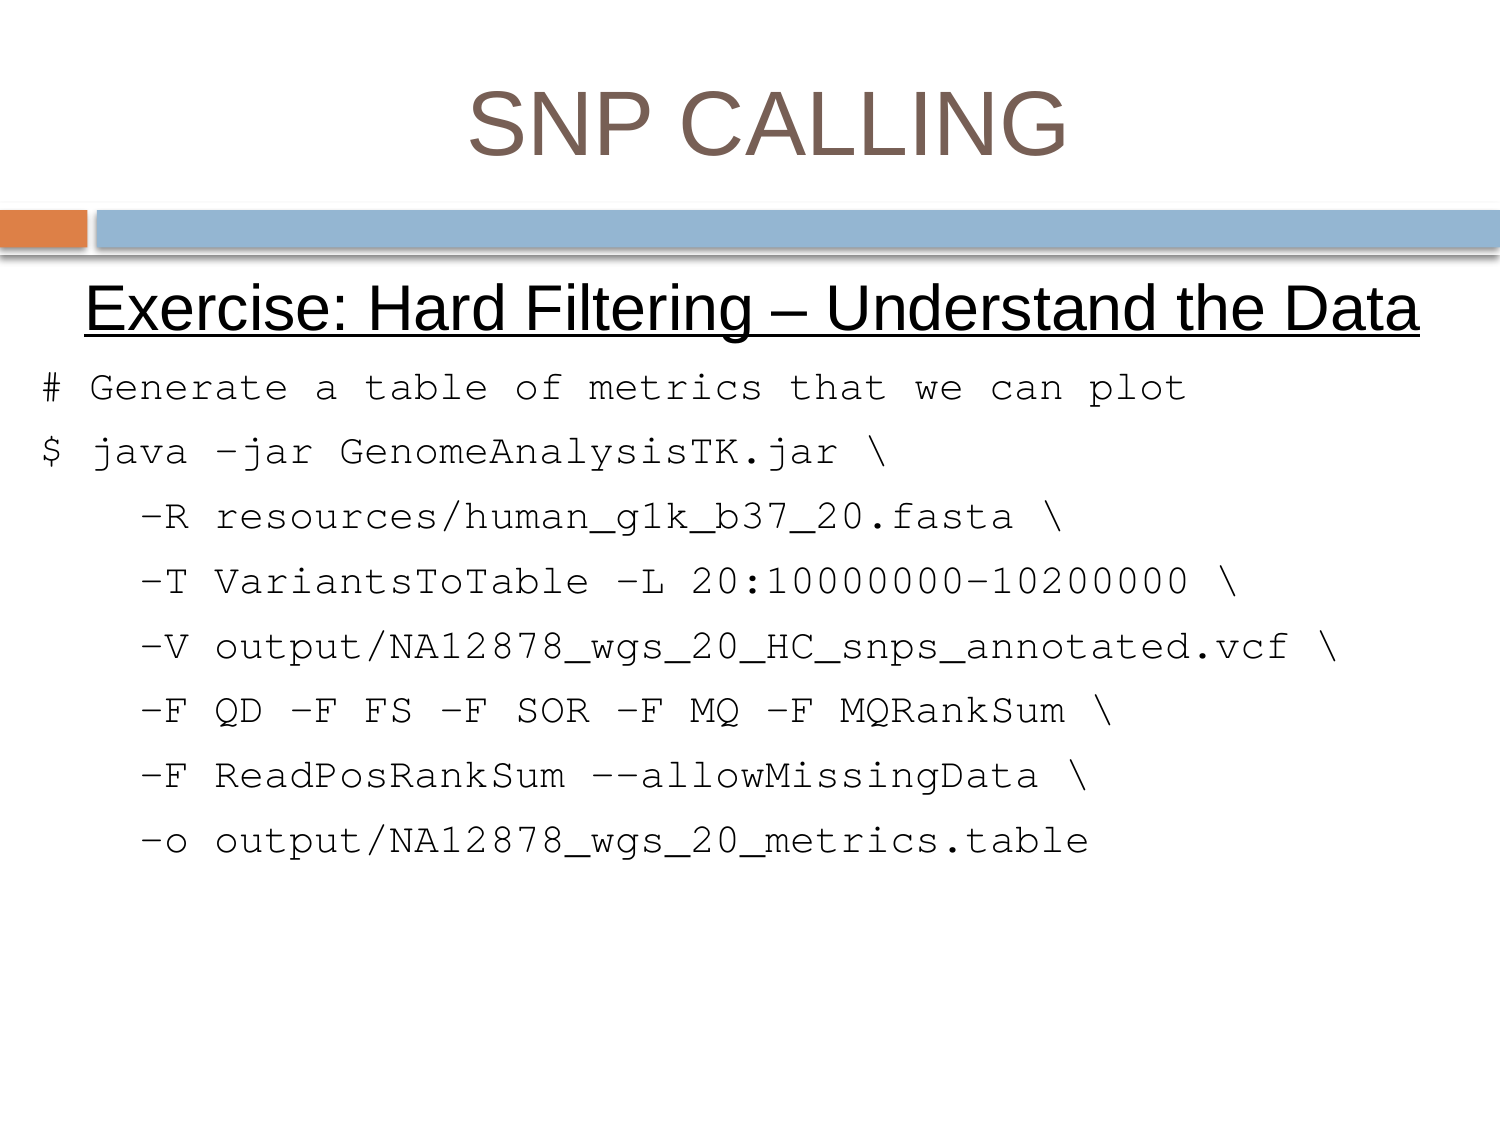

# SNP CALLING
Exercise: Hard Filtering – Understand the Data
# Generate a table of metrics that we can plot
$ java -jar GenomeAnalysisTK.jar \
    -R resources/human_g1k_b37_20.fasta \
    -T VariantsToTable -L 20:10000000-10200000 \
    -V output/NA12878_wgs_20_HC_snps_annotated.vcf \
    -F QD -F FS -F SOR -F MQ -F MQRankSum \
    -F ReadPosRankSum --allowMissingData \
    -o output/NA12878_wgs_20_metrics.table